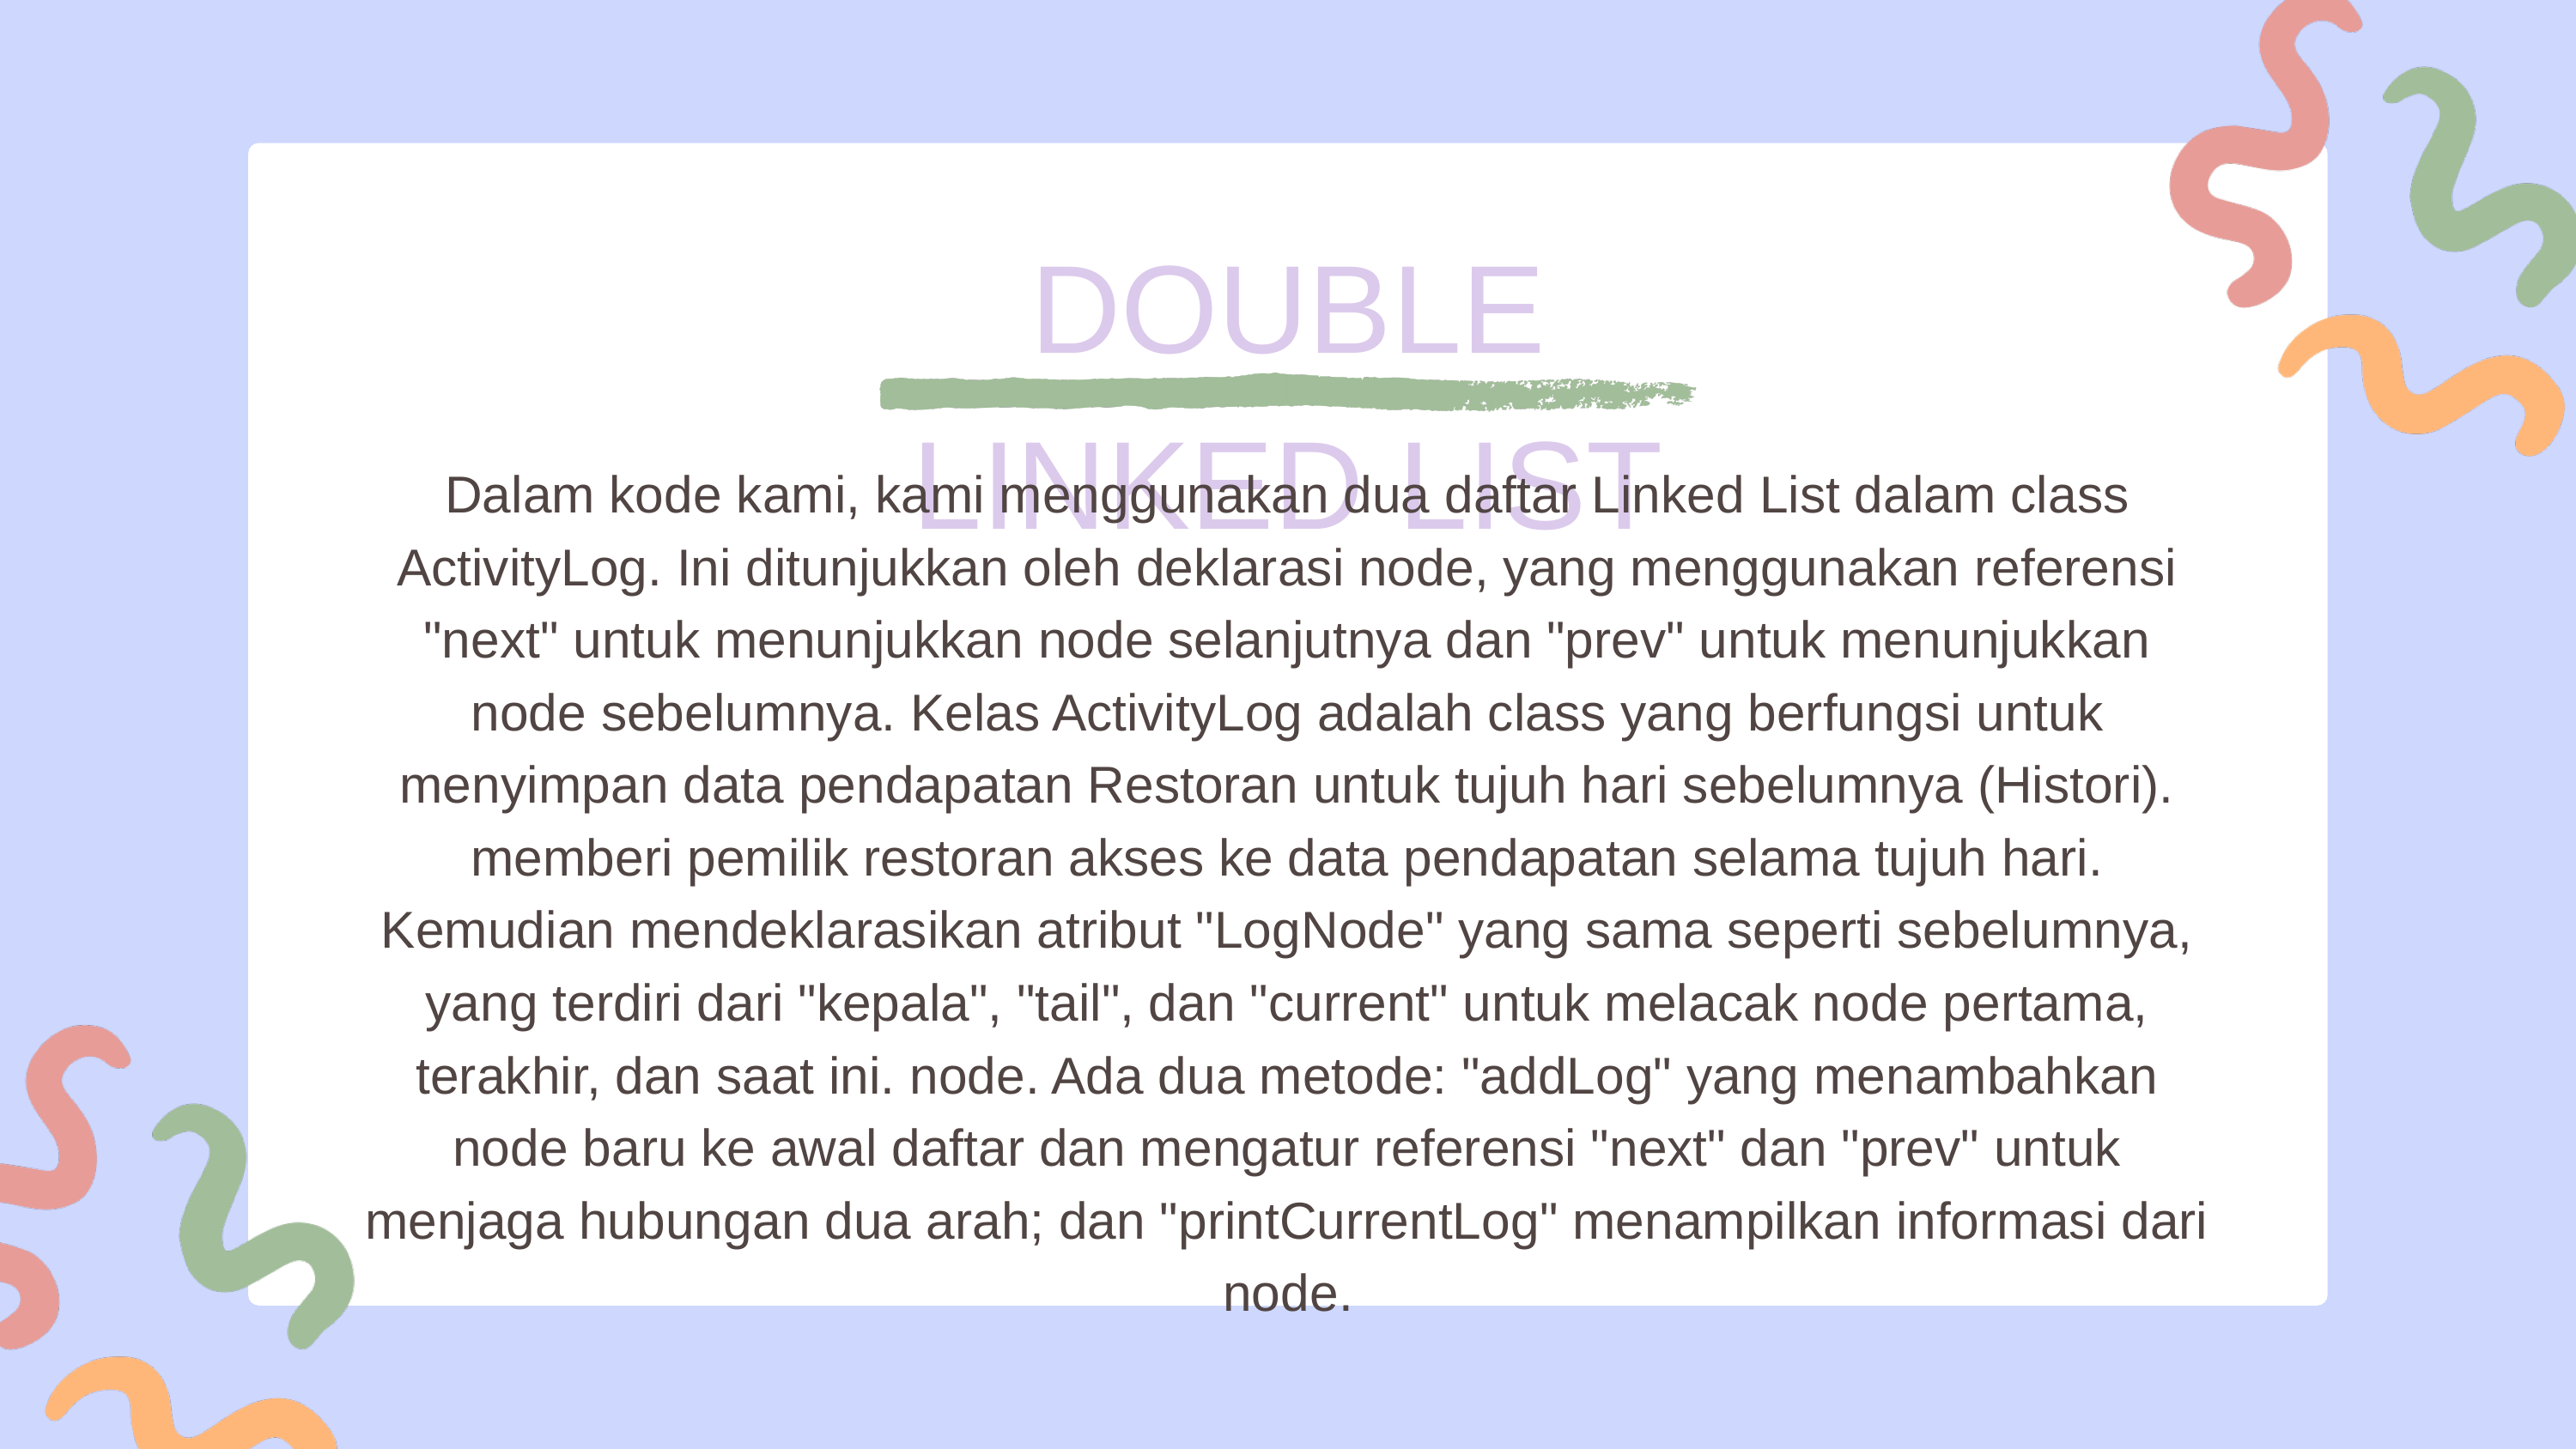

DOUBLE LINKED LIST

Dalam kode kami, kami menggunakan dua daftar Linked List dalam class ActivityLog. Ini ditunjukkan oleh deklarasi node, yang menggunakan referensi "next" untuk menunjukkan node selanjutnya dan "prev" untuk menunjukkan node sebelumnya. Kelas ActivityLog adalah class yang berfungsi untuk menyimpan data pendapatan Restoran untuk tujuh hari sebelumnya (Histori). memberi pemilik restoran akses ke data pendapatan selama tujuh hari. Kemudian mendeklarasikan atribut "LogNode" yang sama seperti sebelumnya, yang terdiri dari "kepala", "tail", dan "current" untuk melacak node pertama, terakhir, dan saat ini. node. Ada dua metode: "addLog" yang menambahkan node baru ke awal daftar dan mengatur referensi "next" dan "prev" untuk menjaga hubungan dua arah; dan "printCurrentLog" menampilkan informasi dari node.